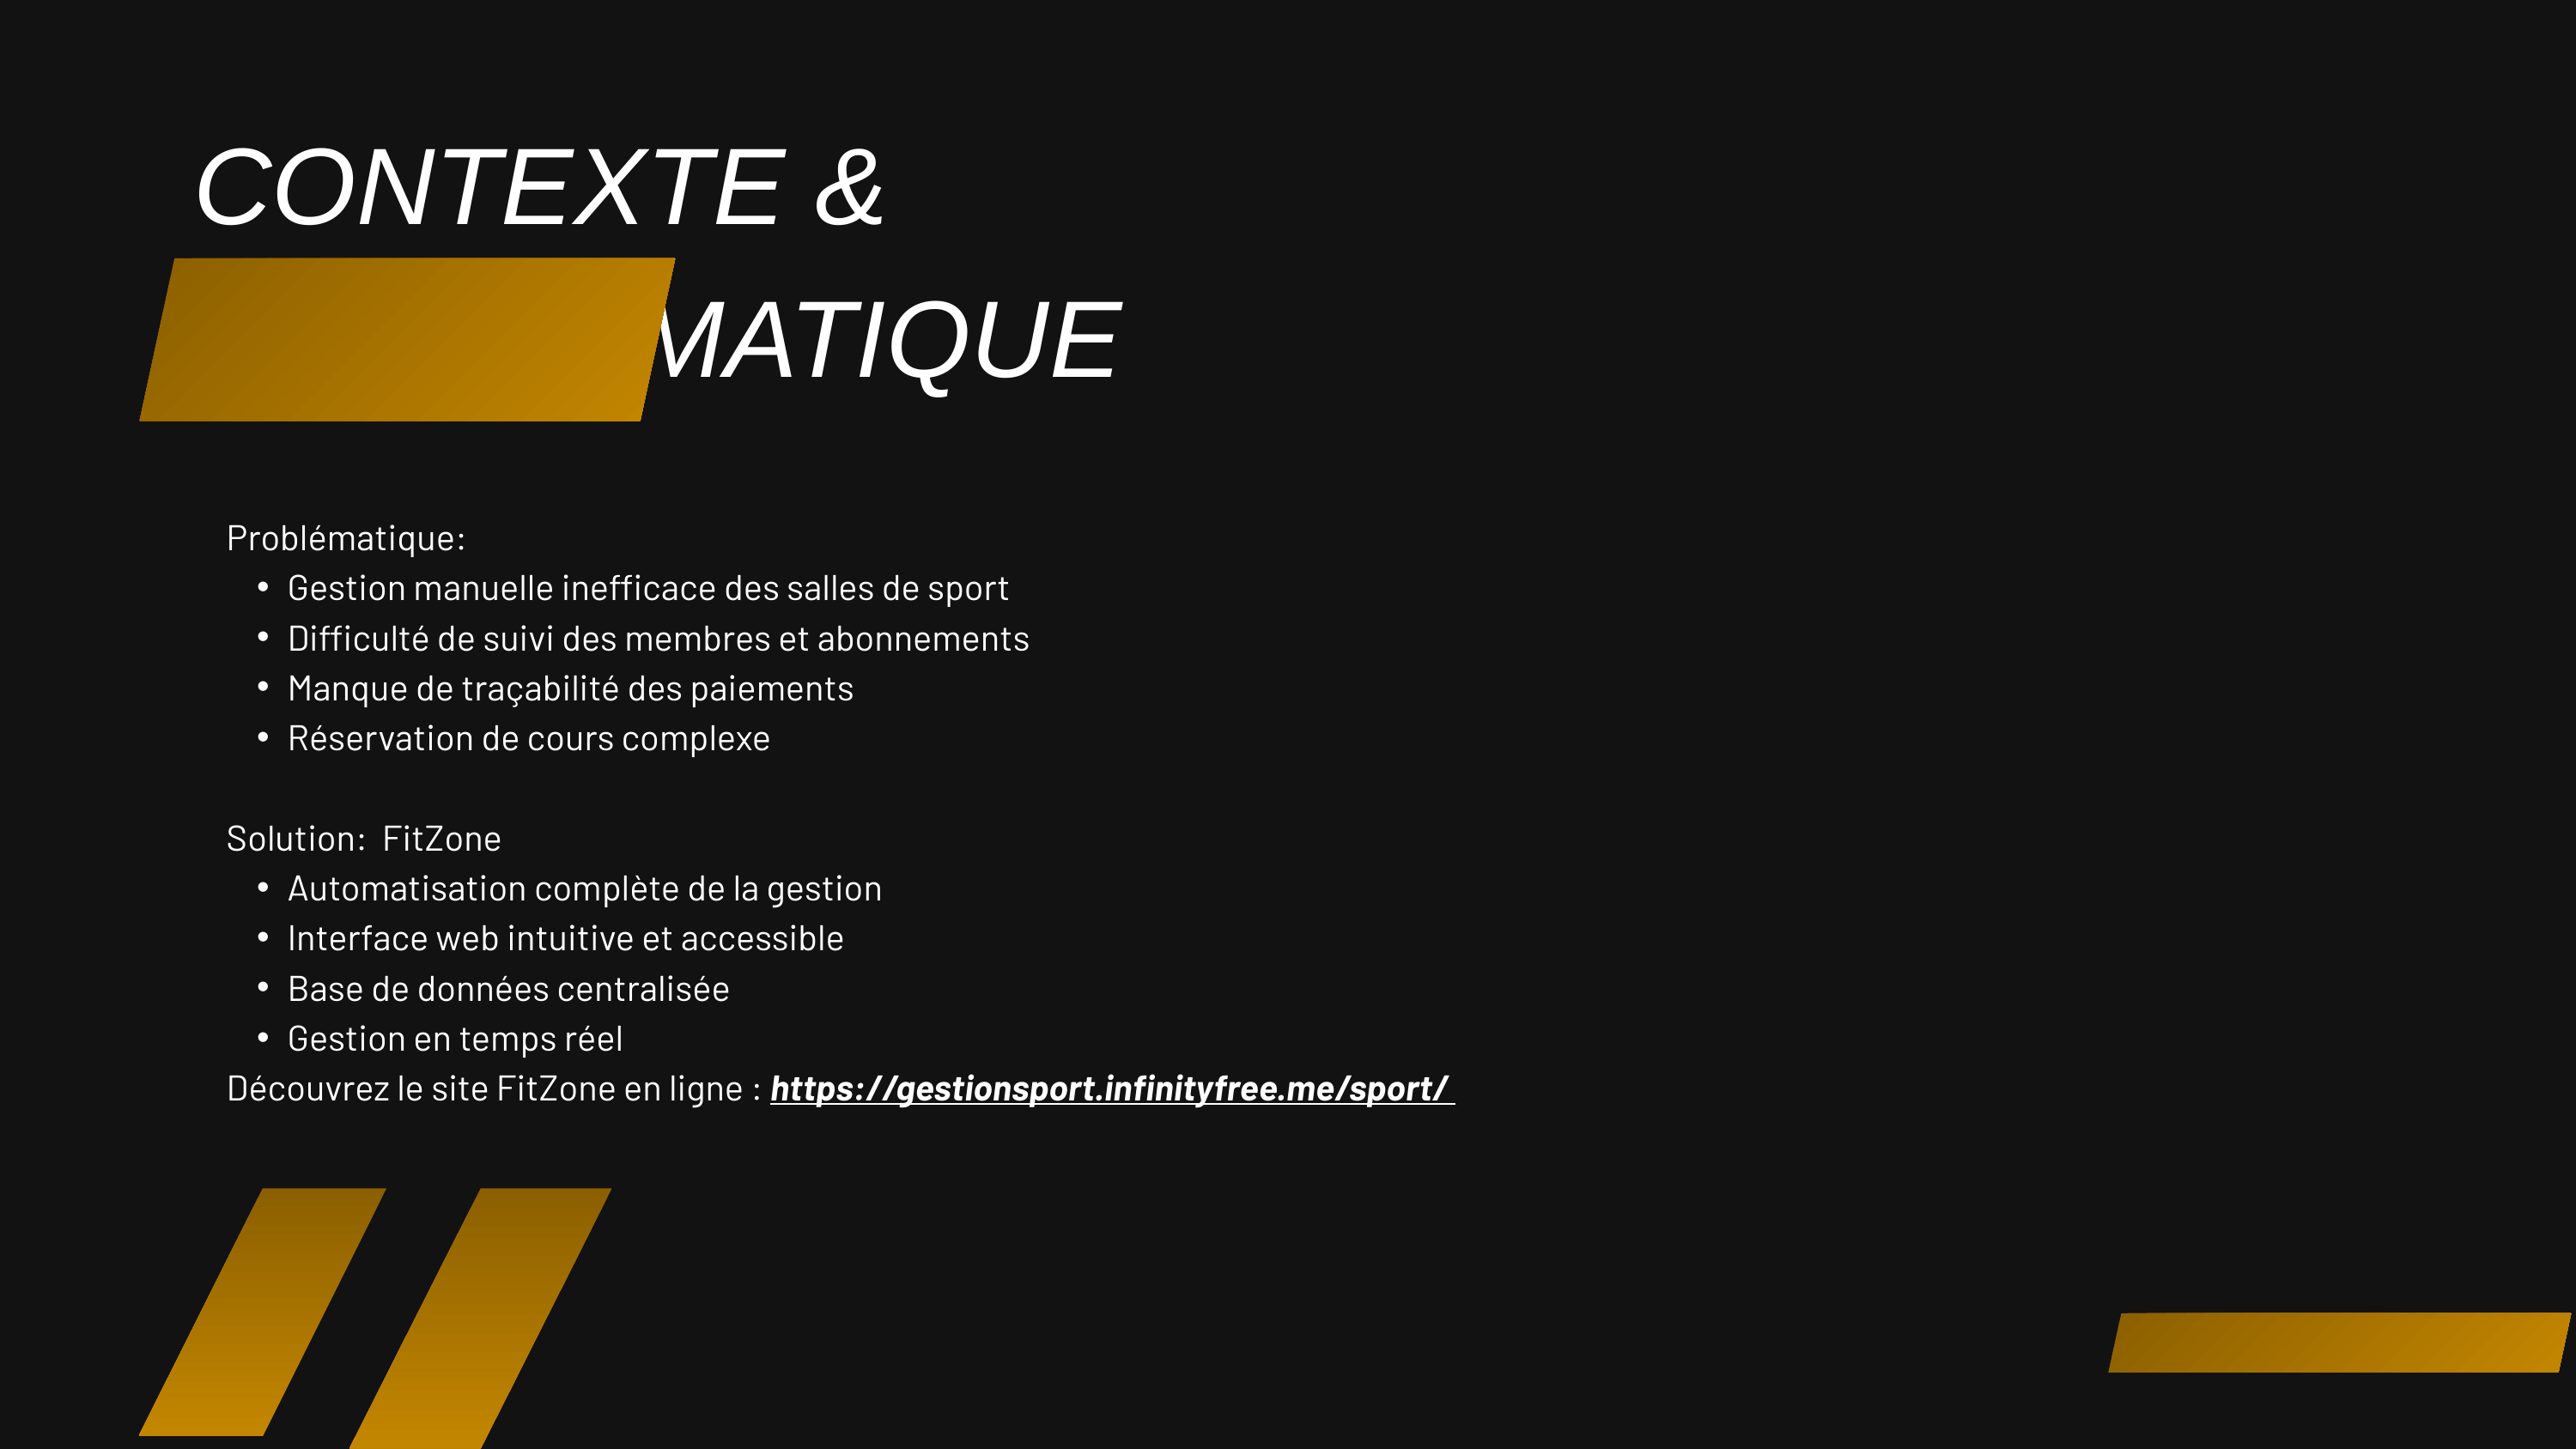

CONTEXTE & PROBLÉMATIQUE

Problématique:
Gestion manuelle inefficace des salles de sport
Difficulté de suivi des membres et abonnements
Manque de traçabilité des paiements
Réservation de cours complexe

Solution:  FitZone
Automatisation complète de la gestion
Interface web intuitive et accessible
Base de données centralisée
Gestion en temps réel
Découvrez le site FitZone en ligne : https://gestionsport.infinityfree.me/sport/